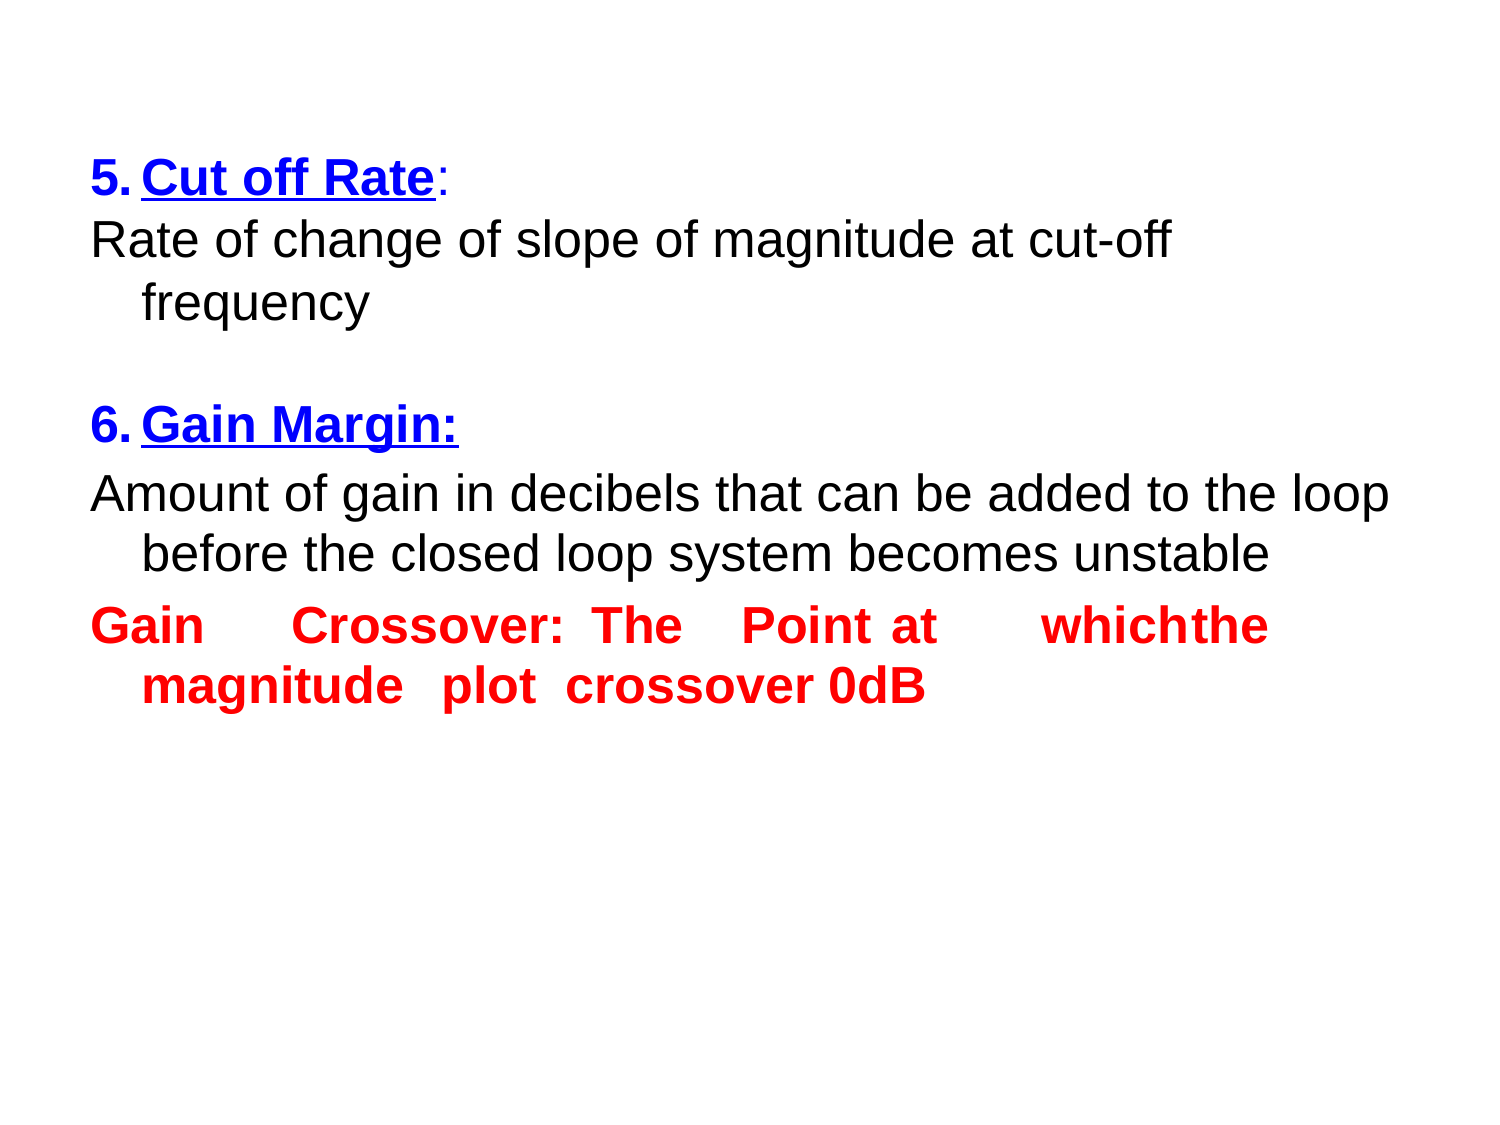

Cut off Rate:
Rate of change of slope of magnitude at cut-off frequency

Gain Margin:
Amount of gain in decibels that can be added to the loop  before the closed loop system becomes unstable
Gain	Crossover:	The	Point	at	which	the	magnitude	plot  crossover 0dB